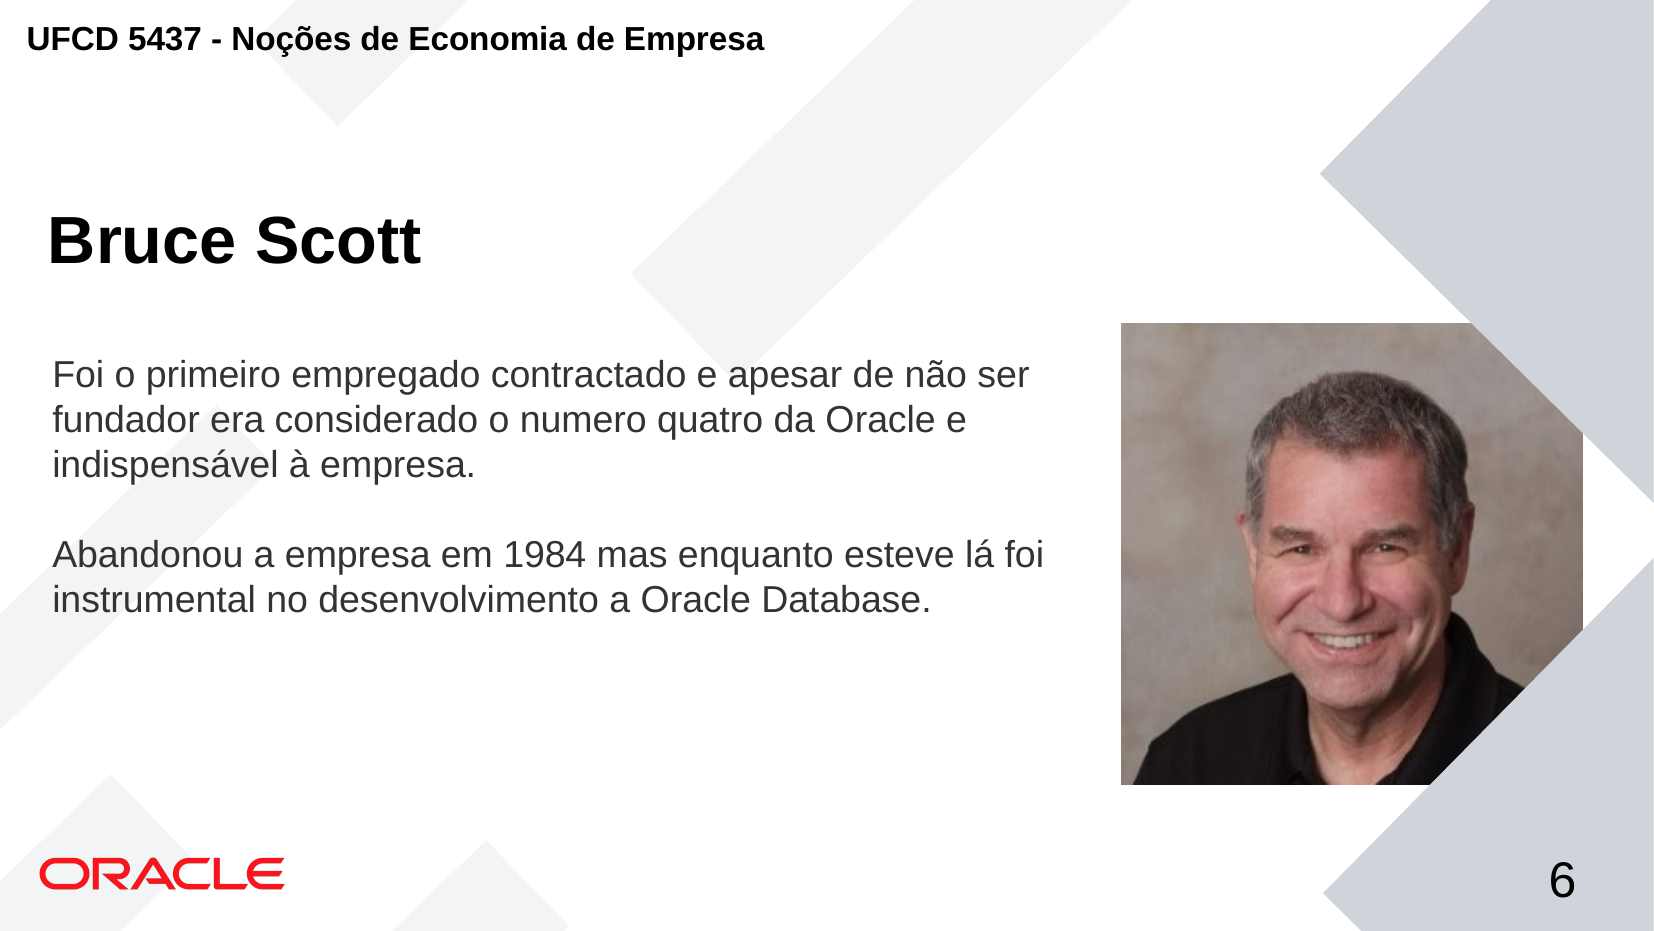

Bruce Scott
Foi o primeiro empregado contractado e apesar de não ser fundador era considerado o numero quatro da Oracle e indispensável à empresa.

Abandonou a empresa em 1984 mas enquanto esteve lá foi instrumental no desenvolvimento a Oracle Database.